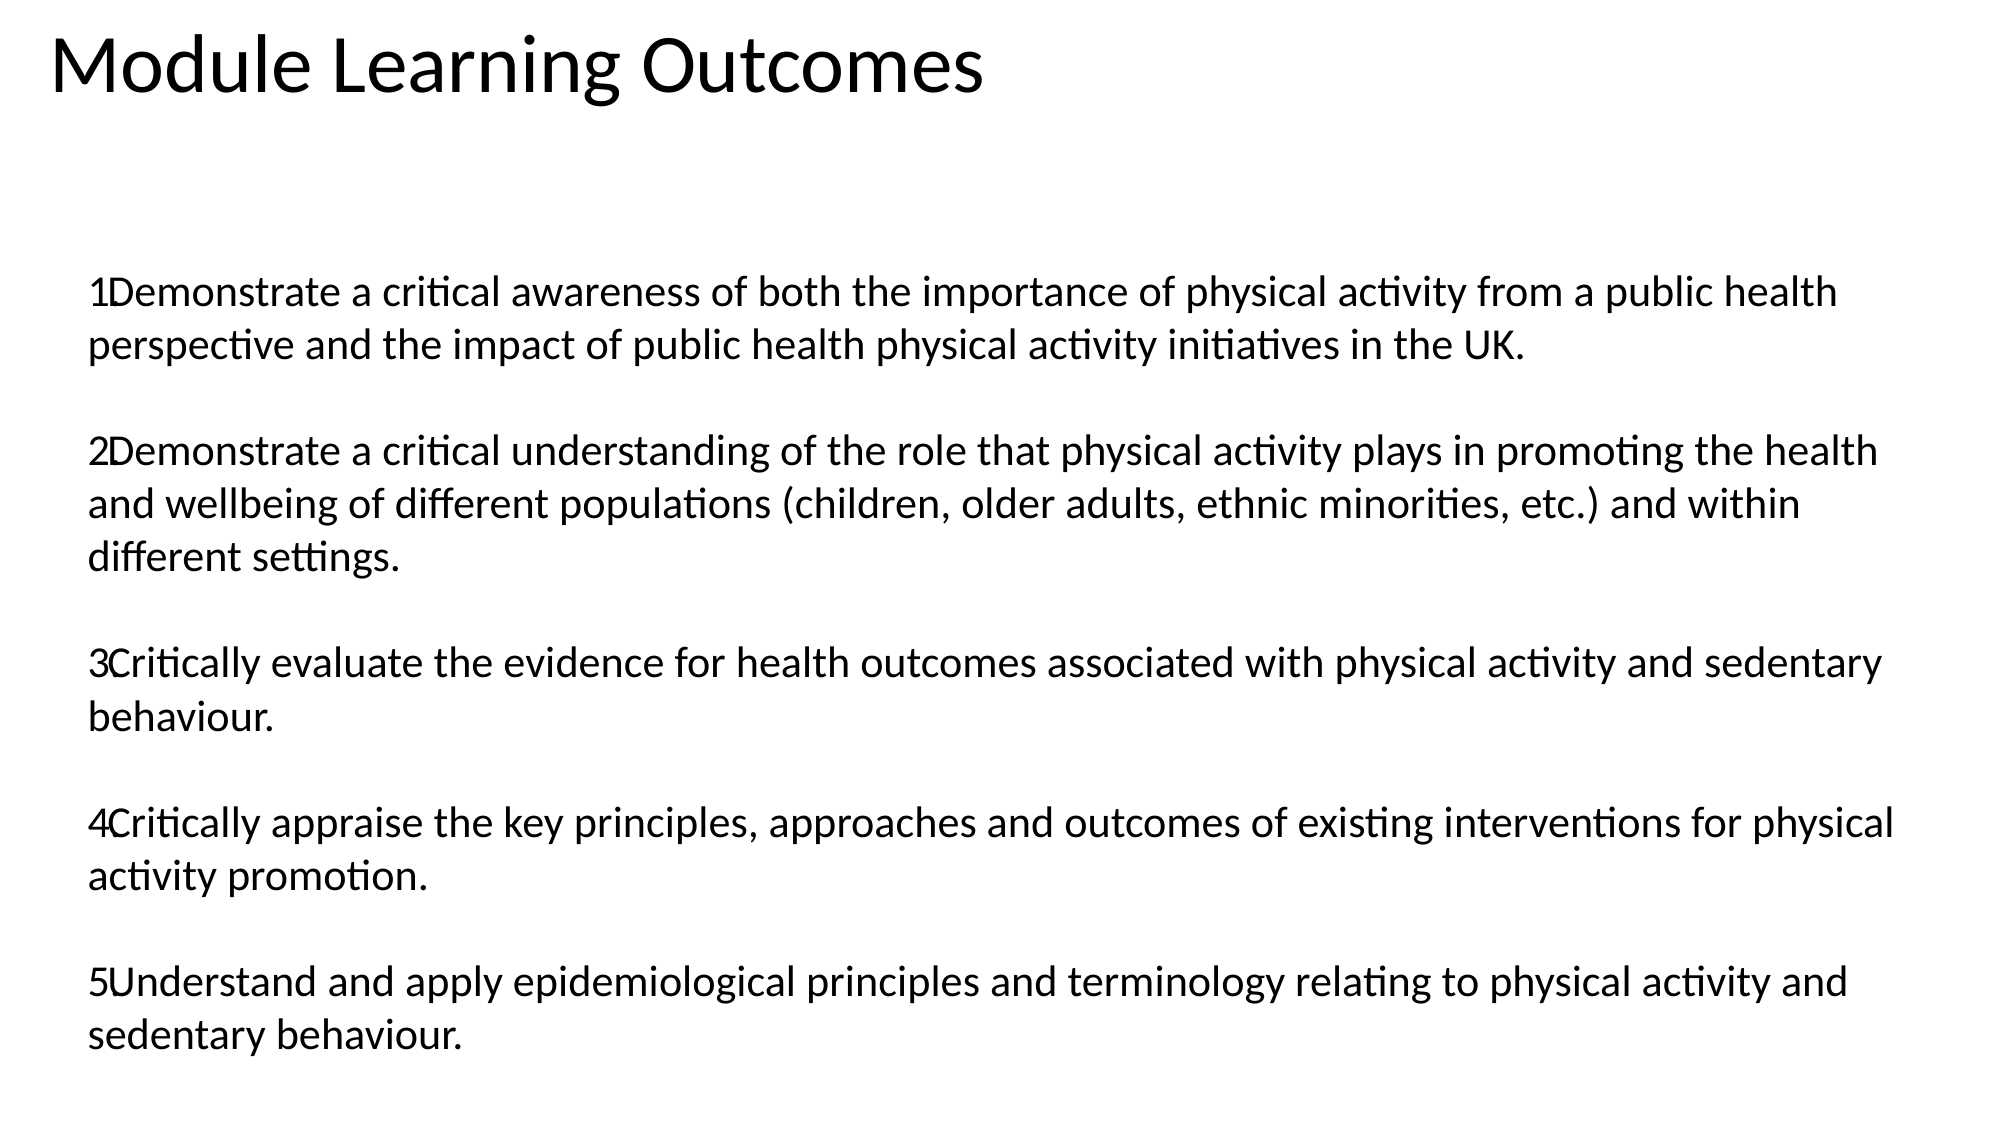

# Module Learning Outcomes
Demonstrate a critical awareness of both the importance of physical activity from a public health perspective and the impact of public health physical activity initiatives in the UK.

Demonstrate a critical understanding of the role that physical activity plays in promoting the health and wellbeing of different populations (children, older adults, ethnic minorities, etc.) and within different settings.

Critically evaluate the evidence for health outcomes associated with physical activity and sedentary behaviour.

Critically appraise the key principles, approaches and outcomes of existing interventions for physical activity promotion.

Understand and apply epidemiological principles and terminology relating to physical activity and sedentary behaviour.